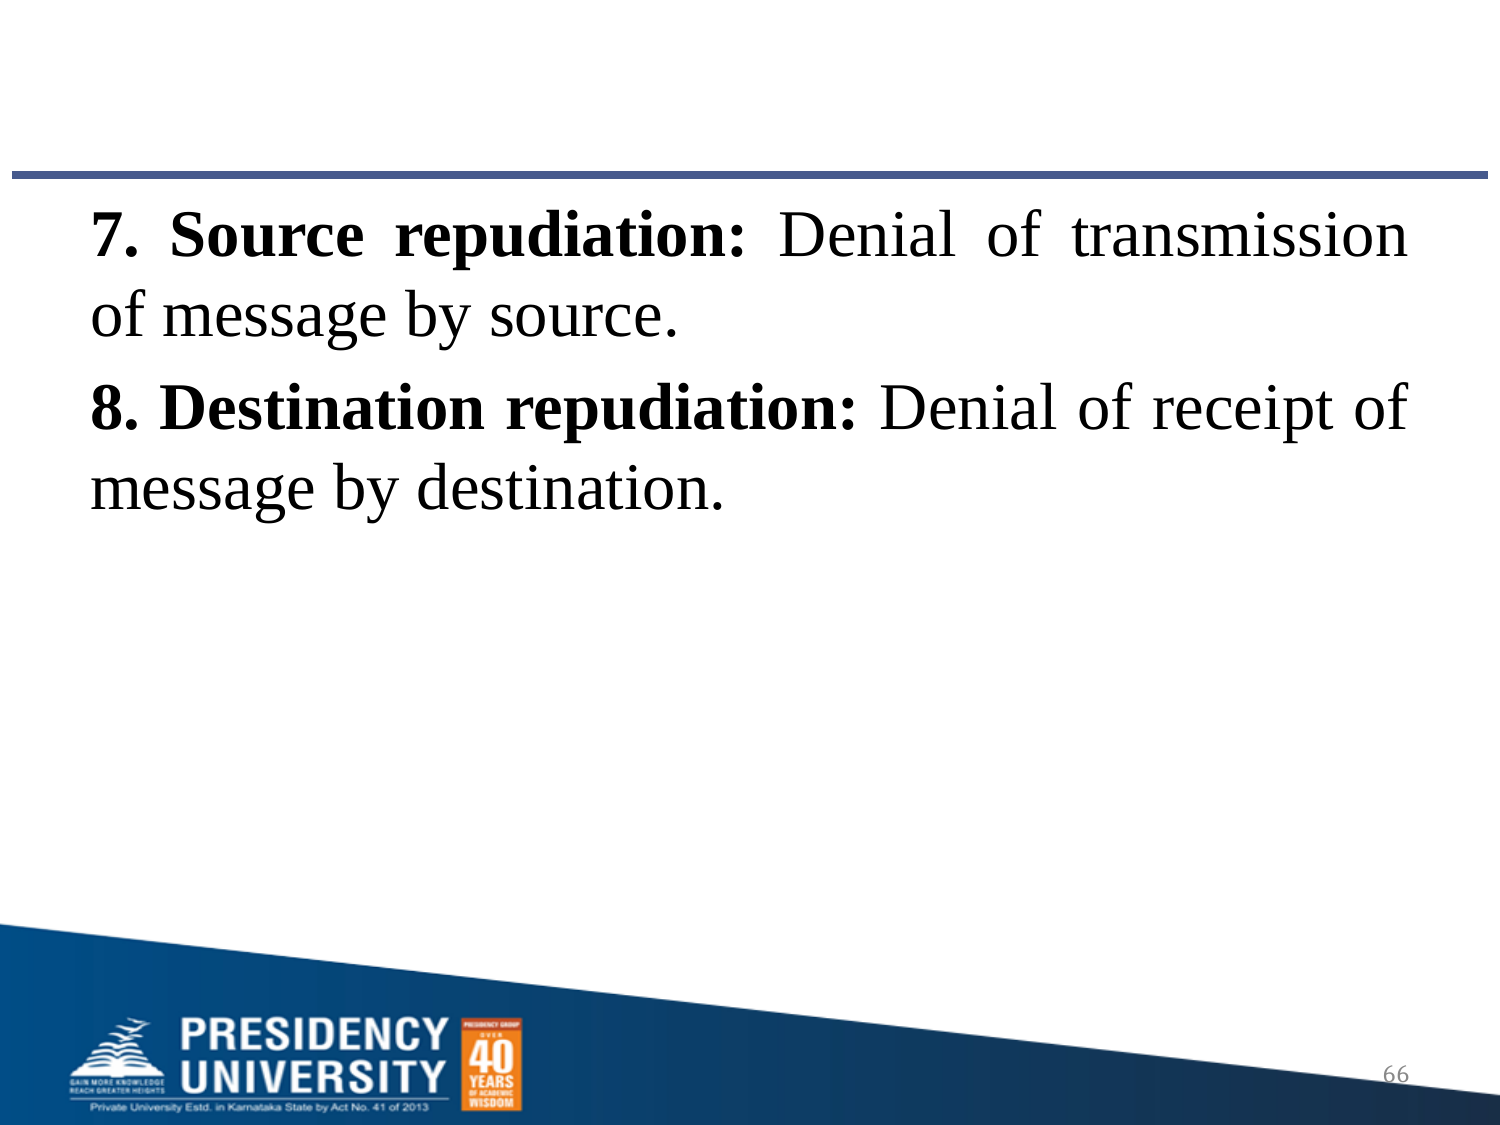

#
7. Source repudiation: Denial of transmission of message by source.
8. Destination repudiation: Denial of receipt of message by destination.
66